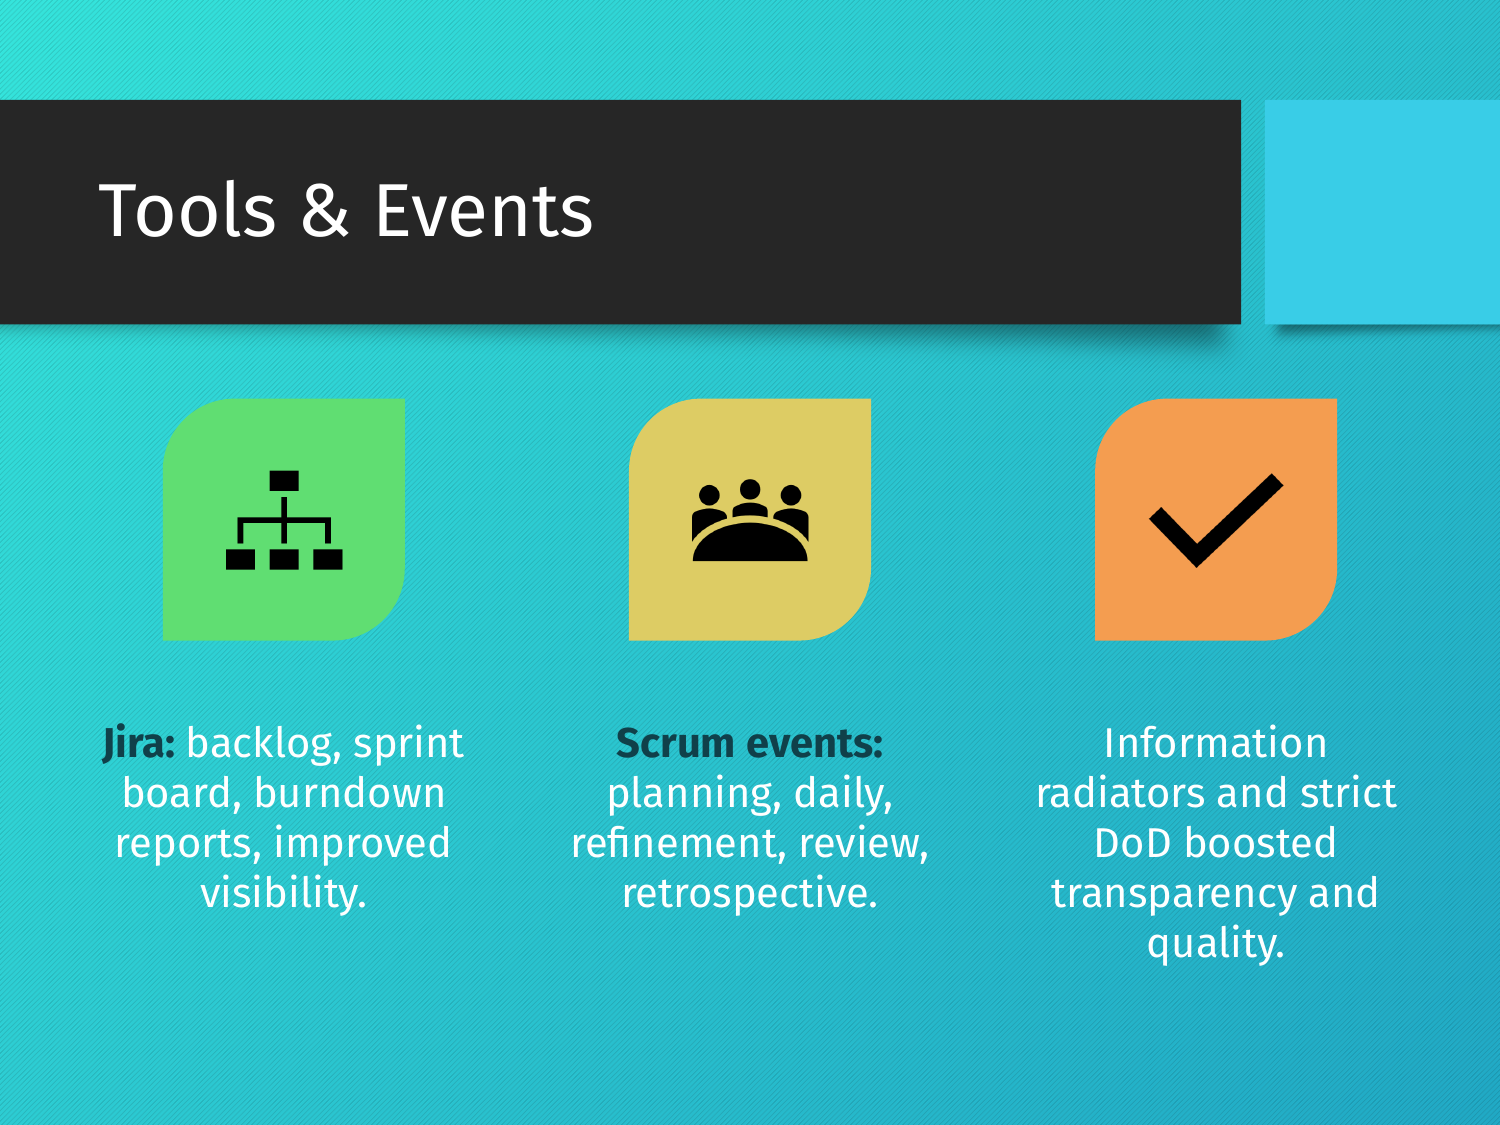

# Tools & Events
Jira: backlog, sprint board, burndown reports, improved visibility.
Scrum events: planning, daily, refinement, review, retrospective.
Information radiators and strict DoD boosted transparency and quality.